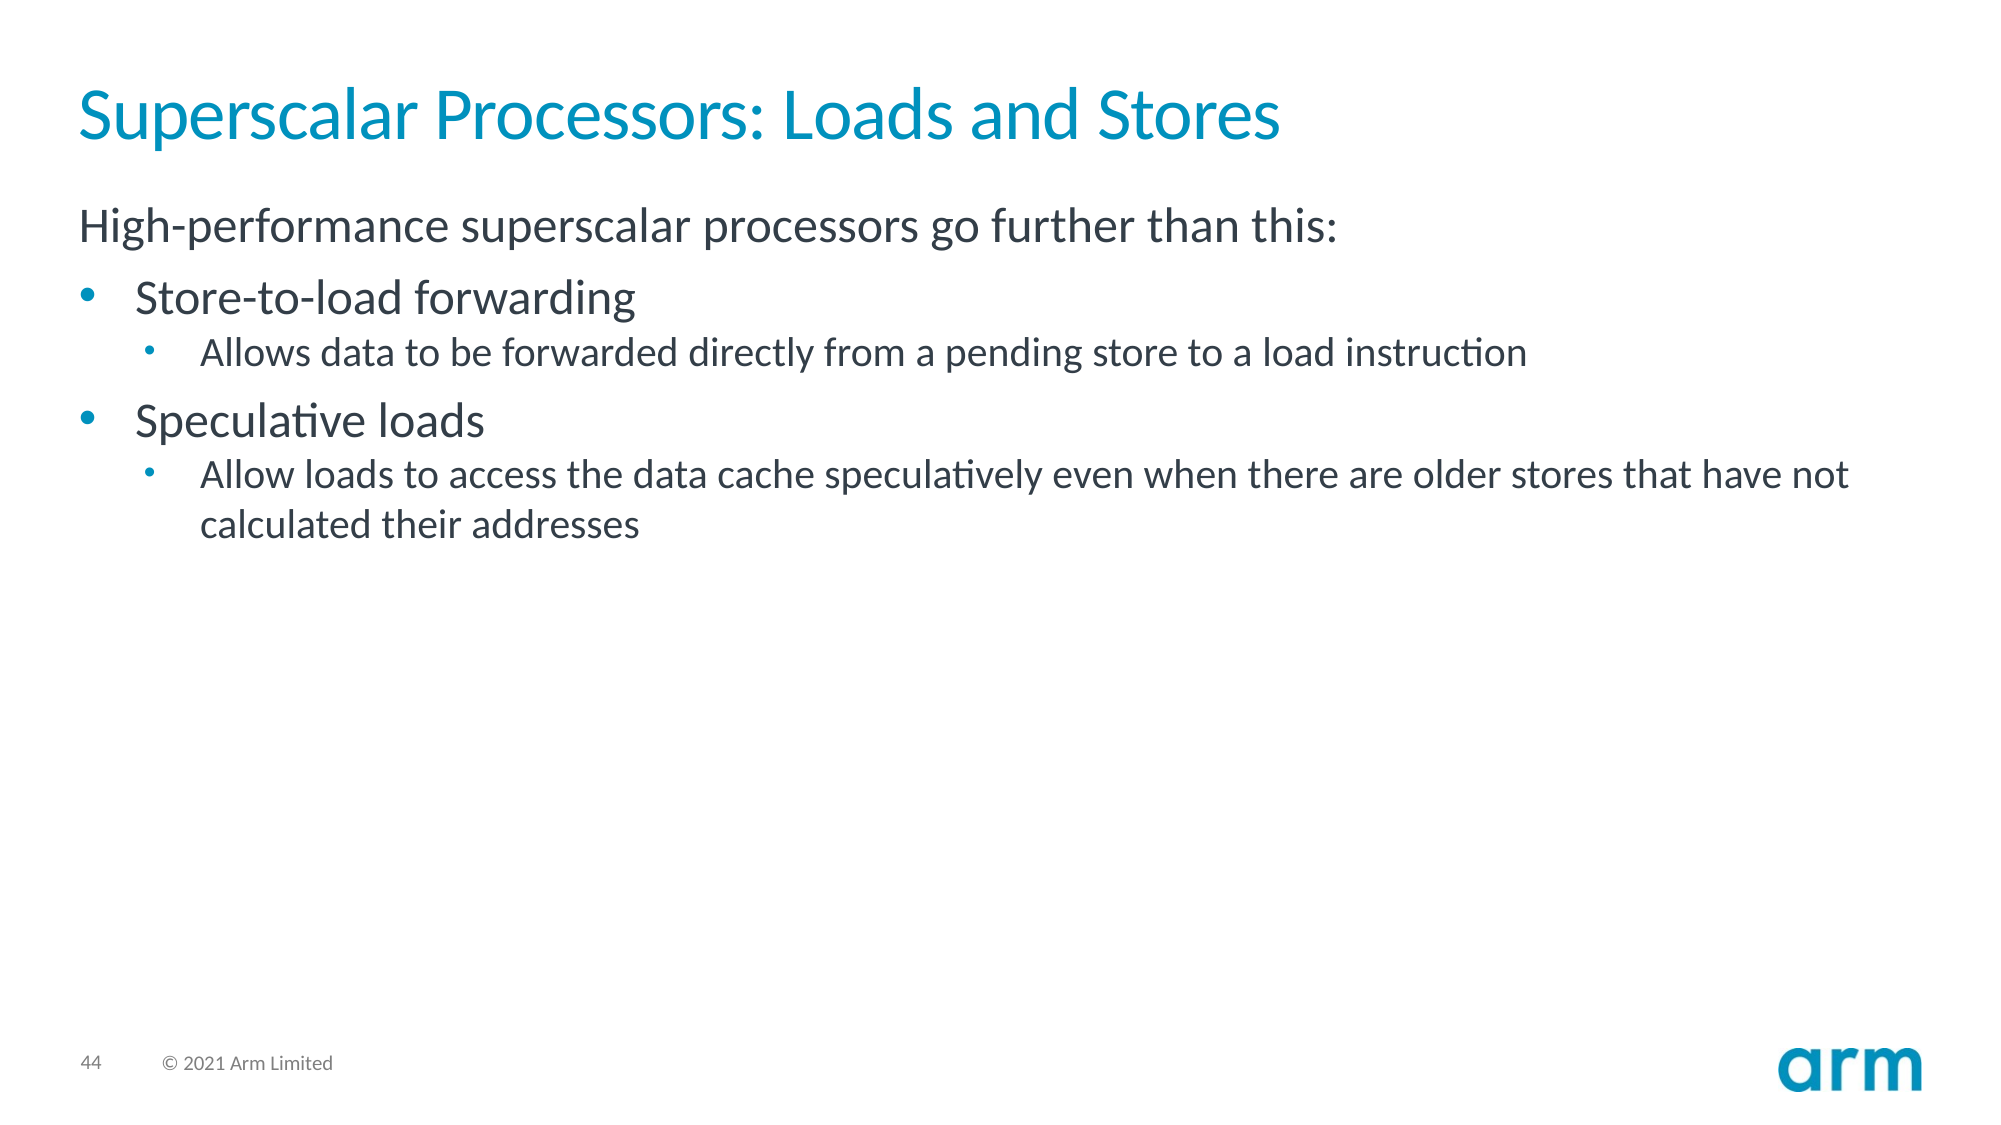

# Superscalar Processors: Loads and Stores
High-performance superscalar processors go further than this:
Store-to-load forwarding
Allows data to be forwarded directly from a pending store to a load instruction
Speculative loads
Allow loads to access the data cache speculatively even when there are older stores that have not calculated their addresses